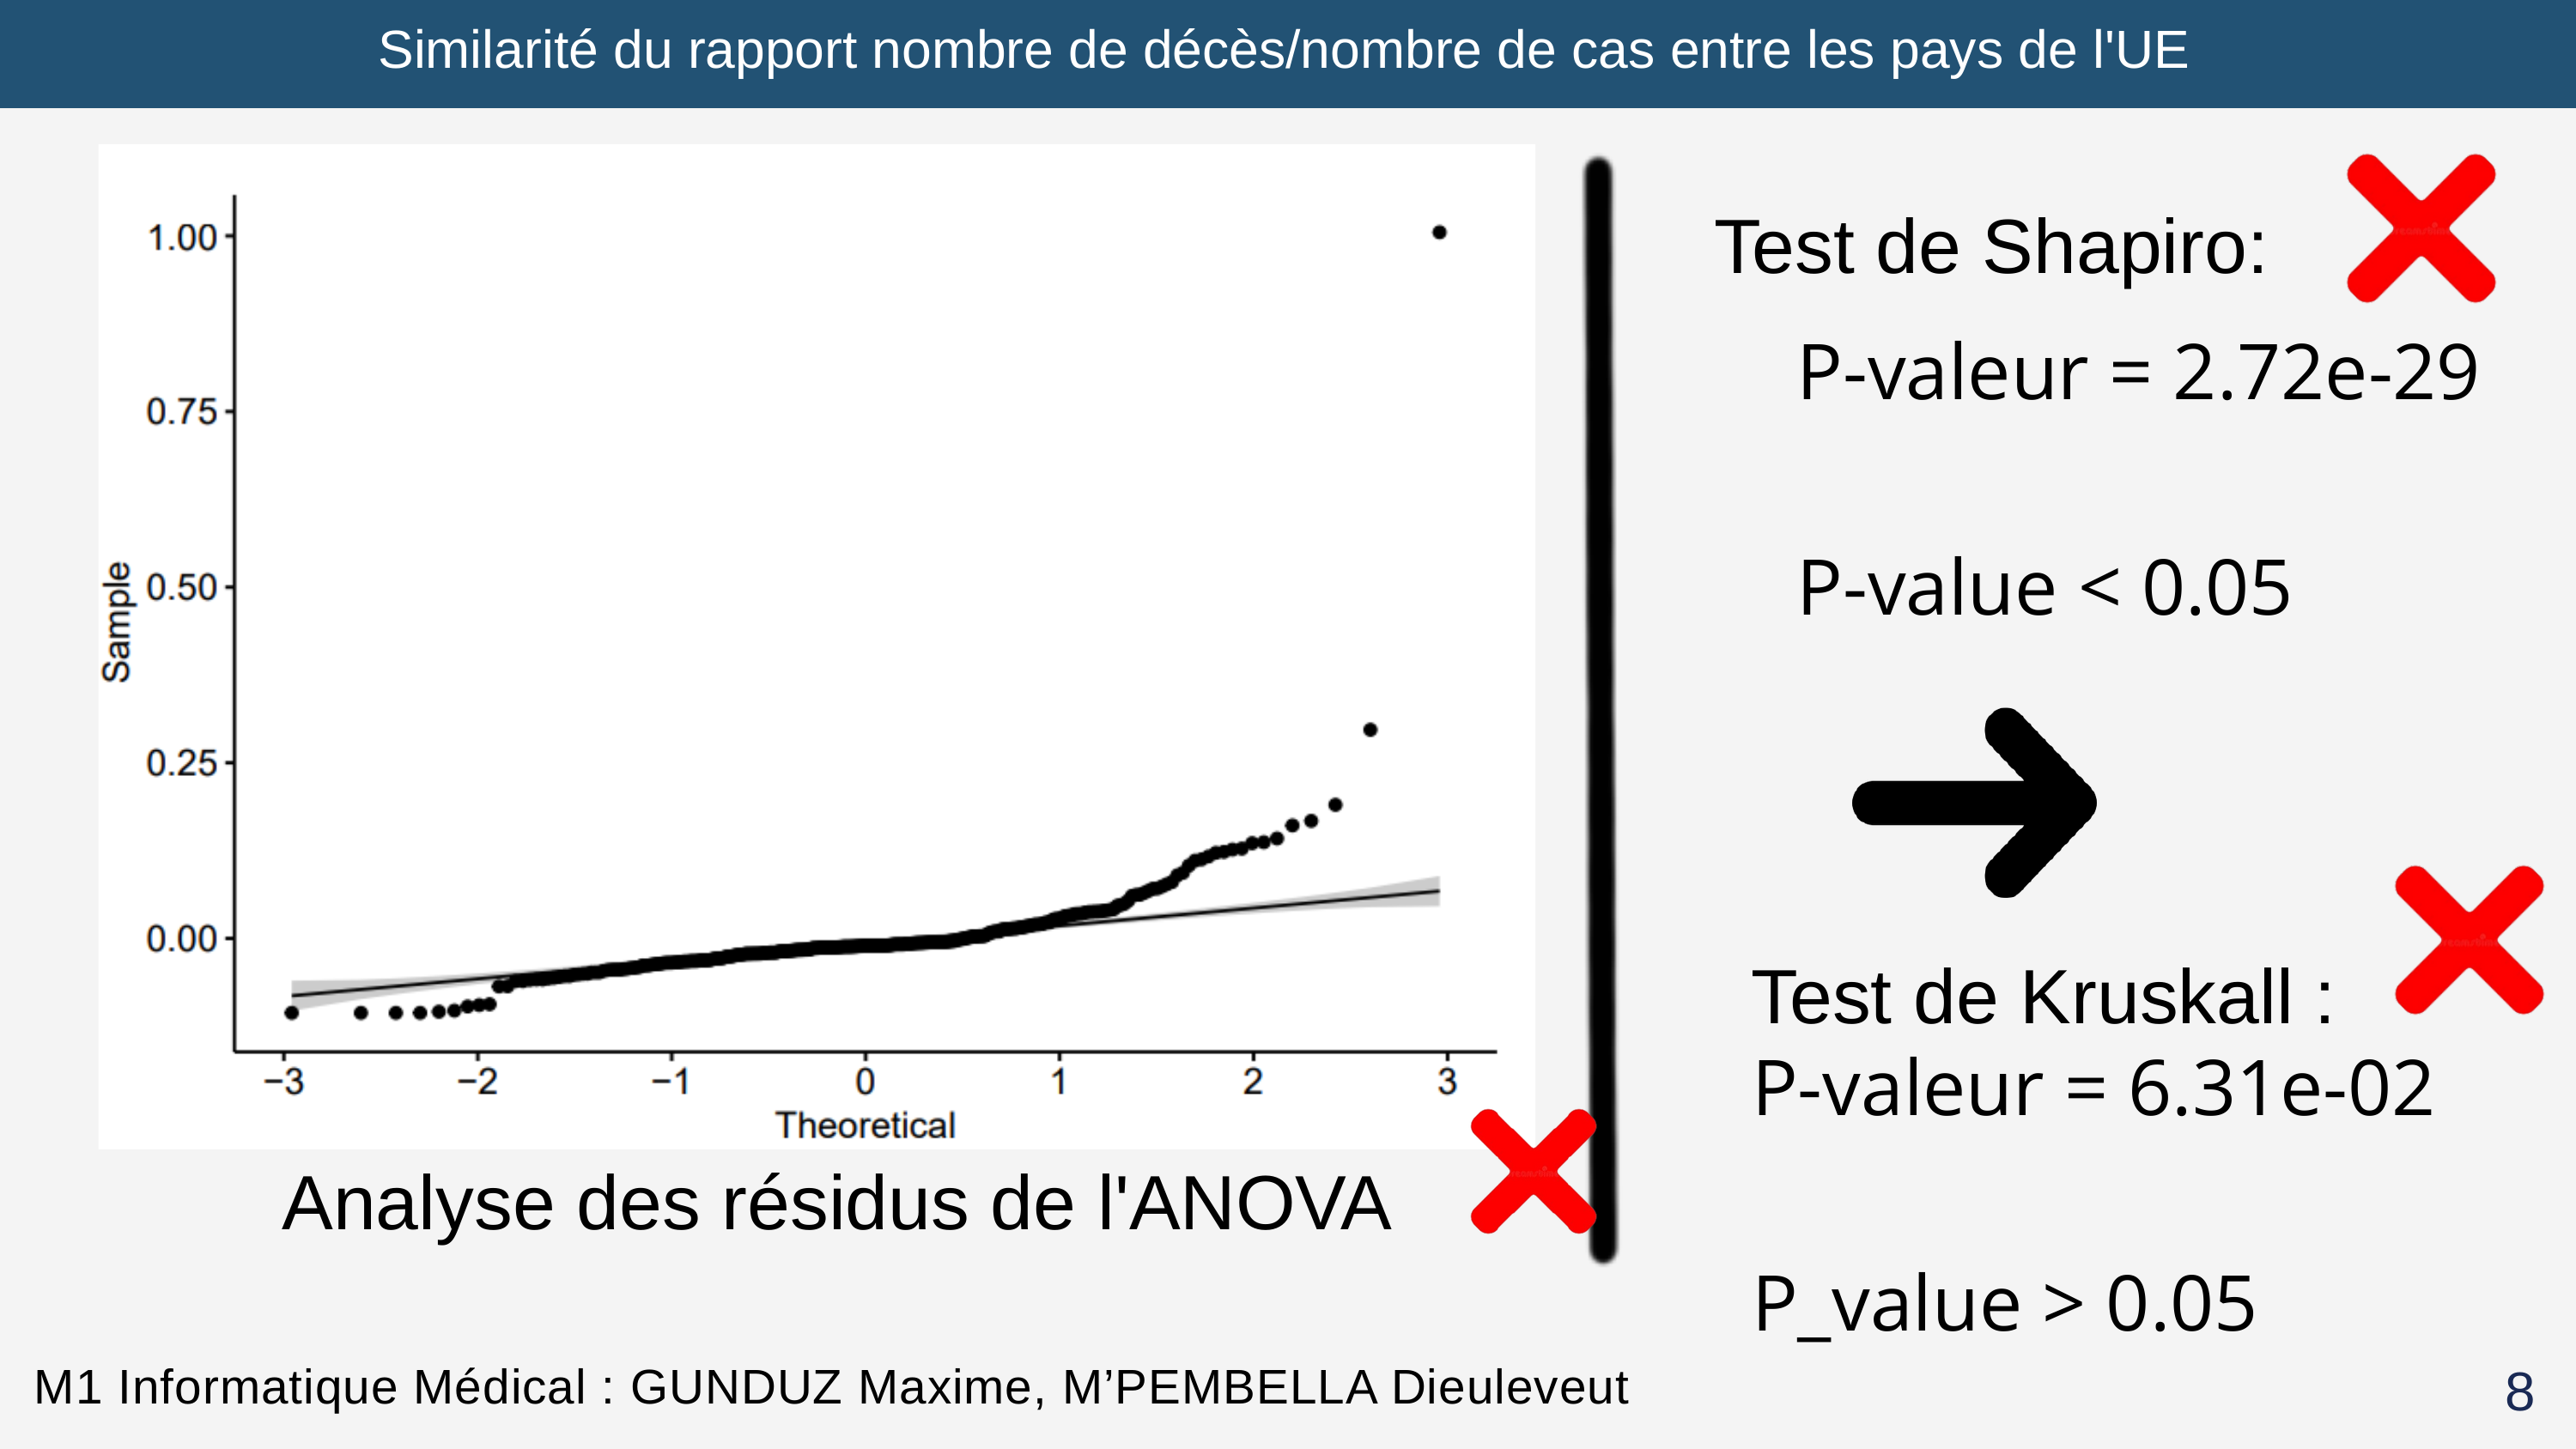

Similarité du rapport nombre de décès/nombre de cas entre les pays de l'UE

Test de Shapiro:
P-valeur = 2.72e-29

P-value < 0.05

Test de Kruskall :
P-valeur = 6.31e-02

P_value > 0.05

Analyse des résidus de l'ANOVA
M1 Informatique Médical : GUNDUZ Maxime, M’PEMBELLA Dieuleveut
8